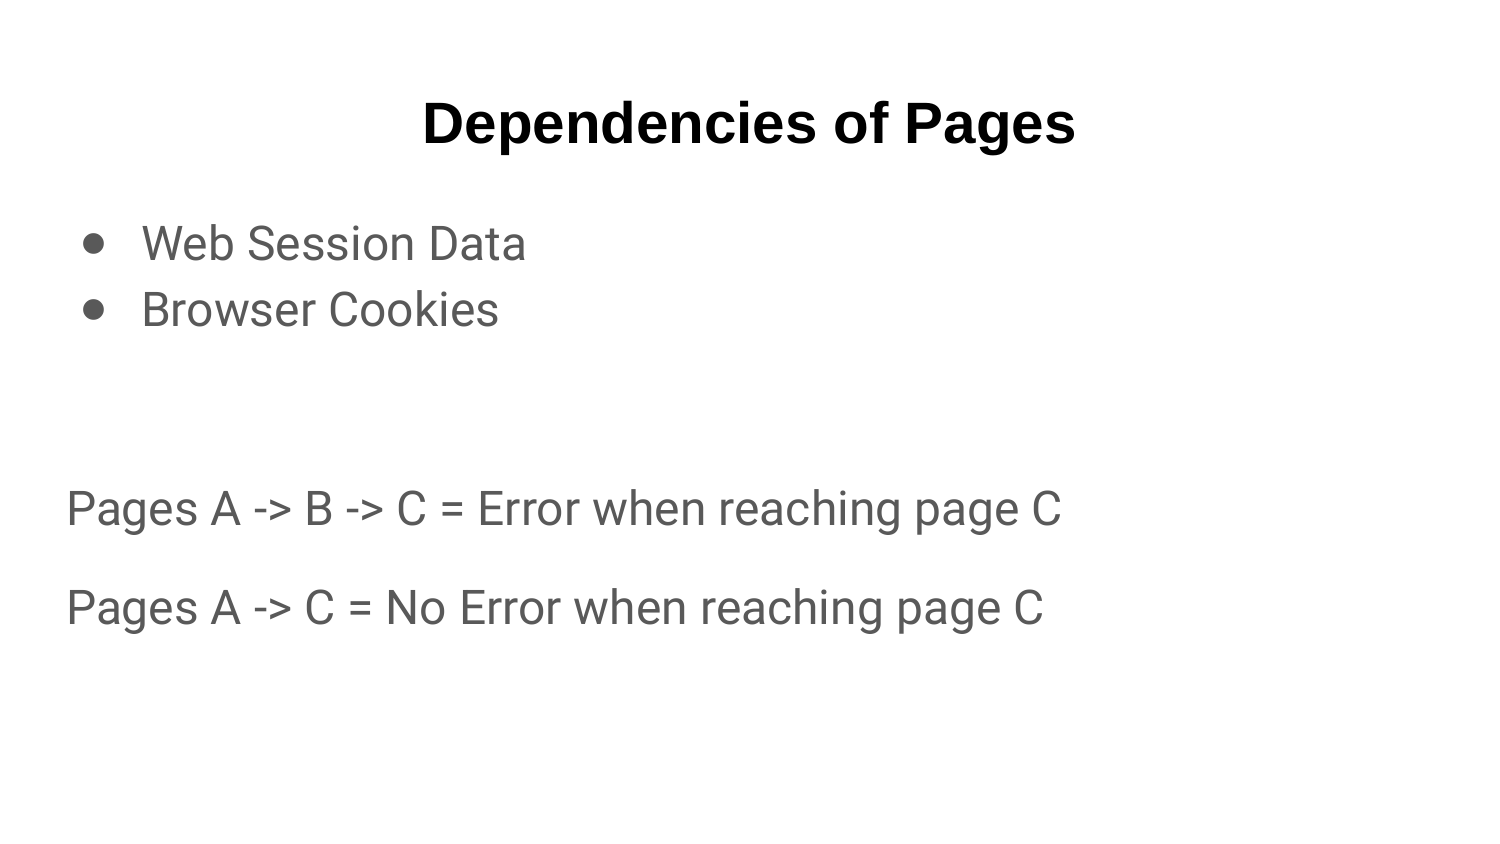

# Dependencies of Pages
Web Session Data
Browser Cookies

Pages A -> B -> C = Error when reaching page C
Pages A -> C = No Error when reaching page C